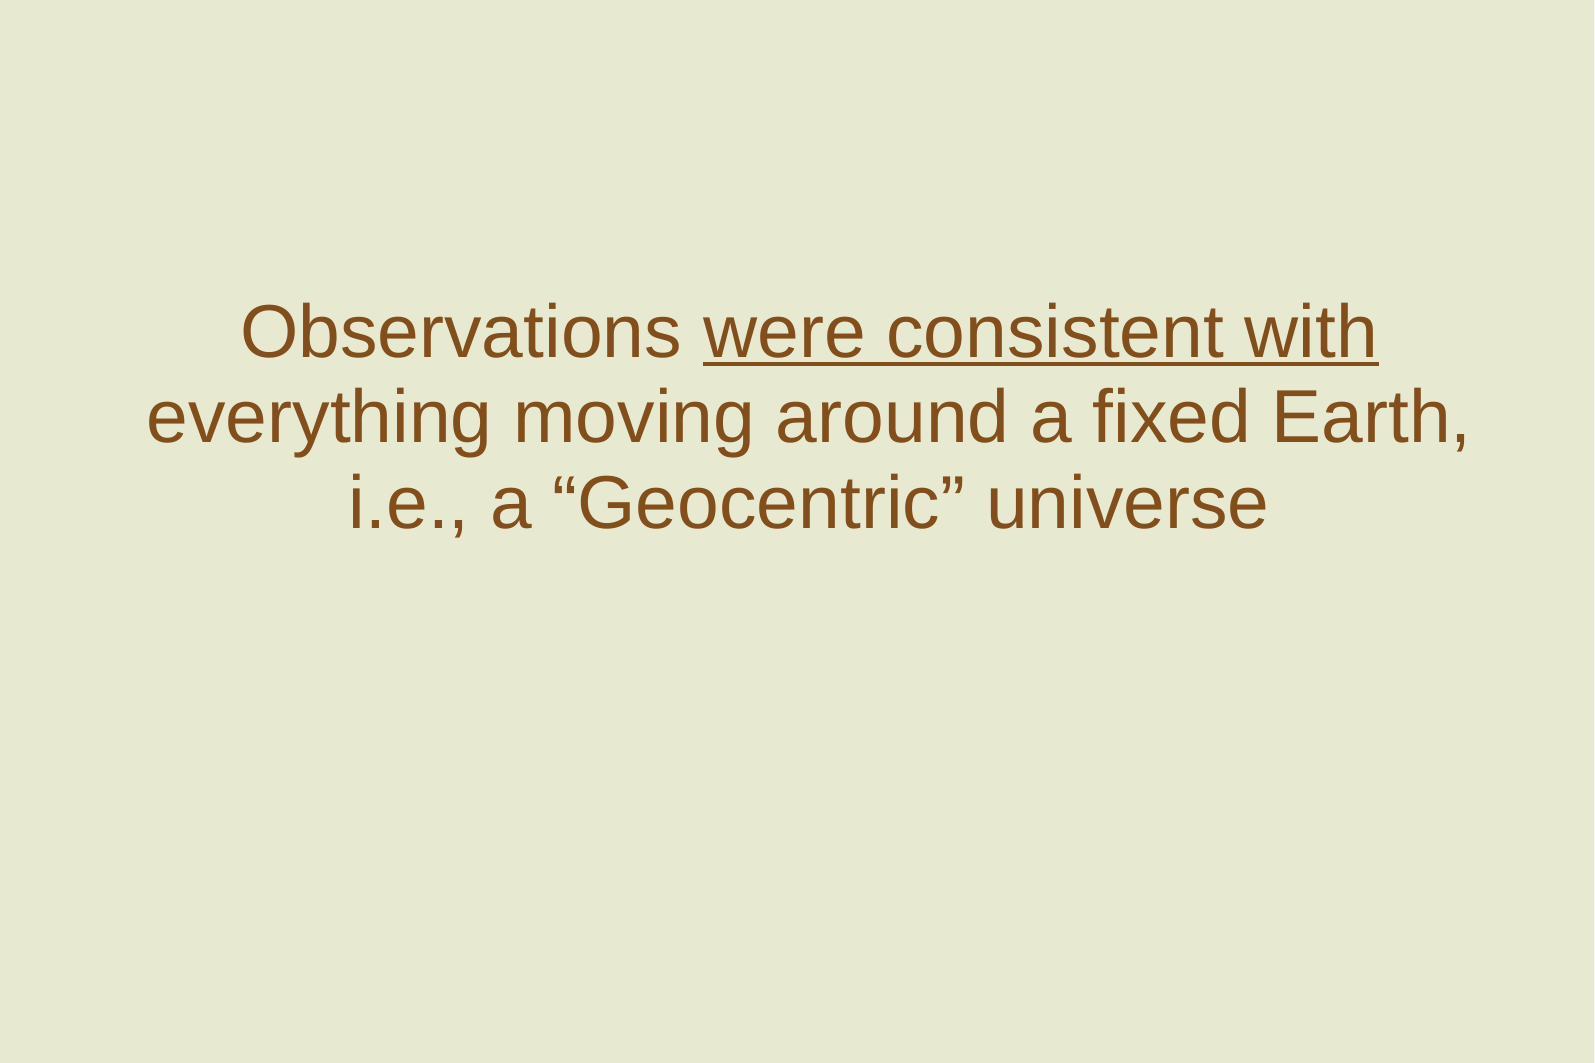

Observations were consistent with everything moving around a fixed Earth, i.e., a “Geocentric” universe